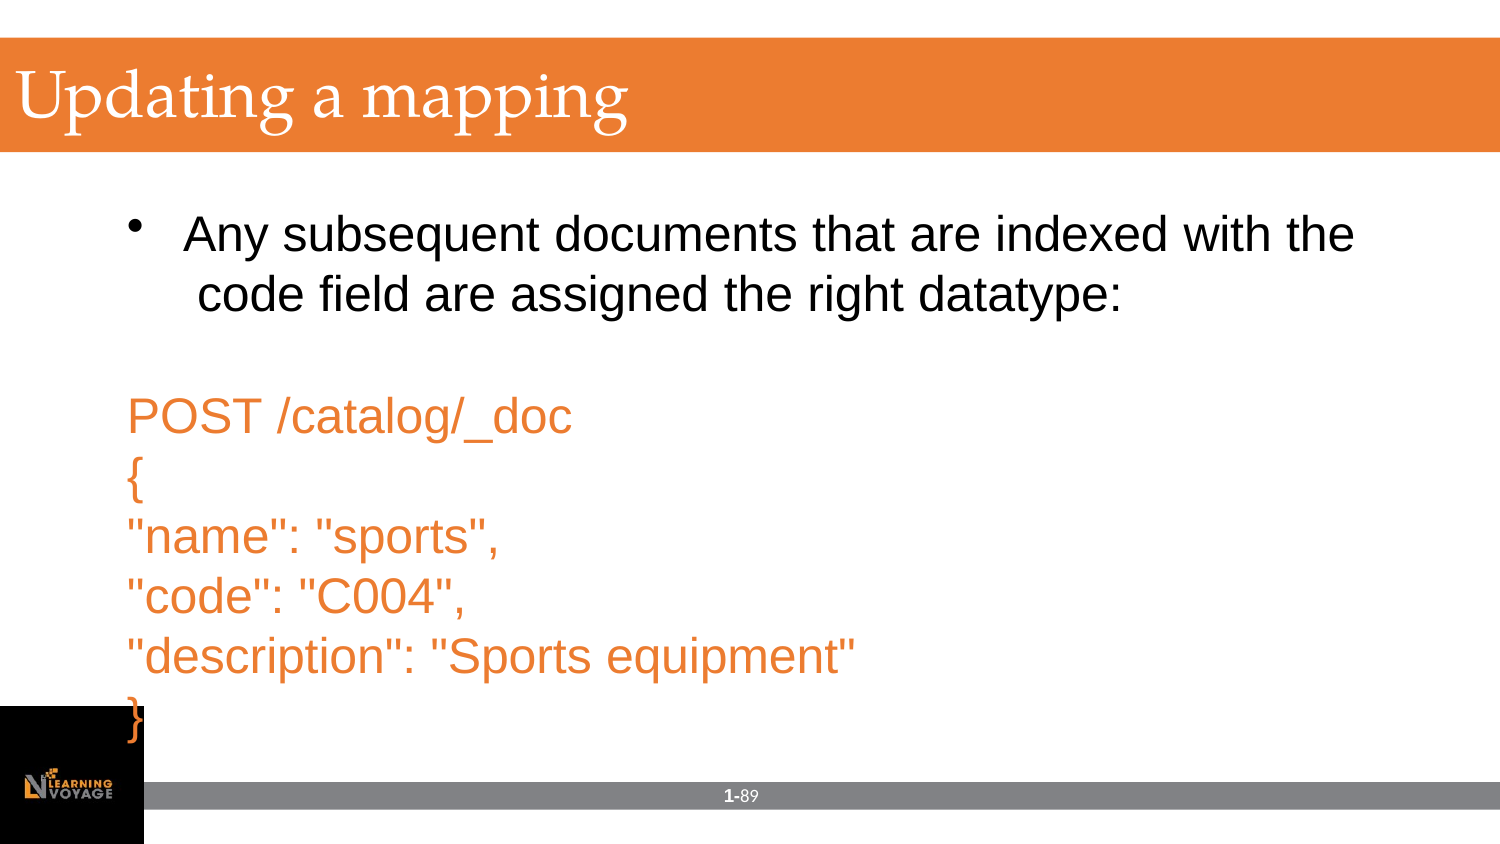

# Updating a mapping
Any subsequent documents that are indexed with the  code field are assigned the right datatype:

POST /catalog/_doc
{
"name": "sports",
"code": "C004",
"description": "Sports equipment"
}
1-89